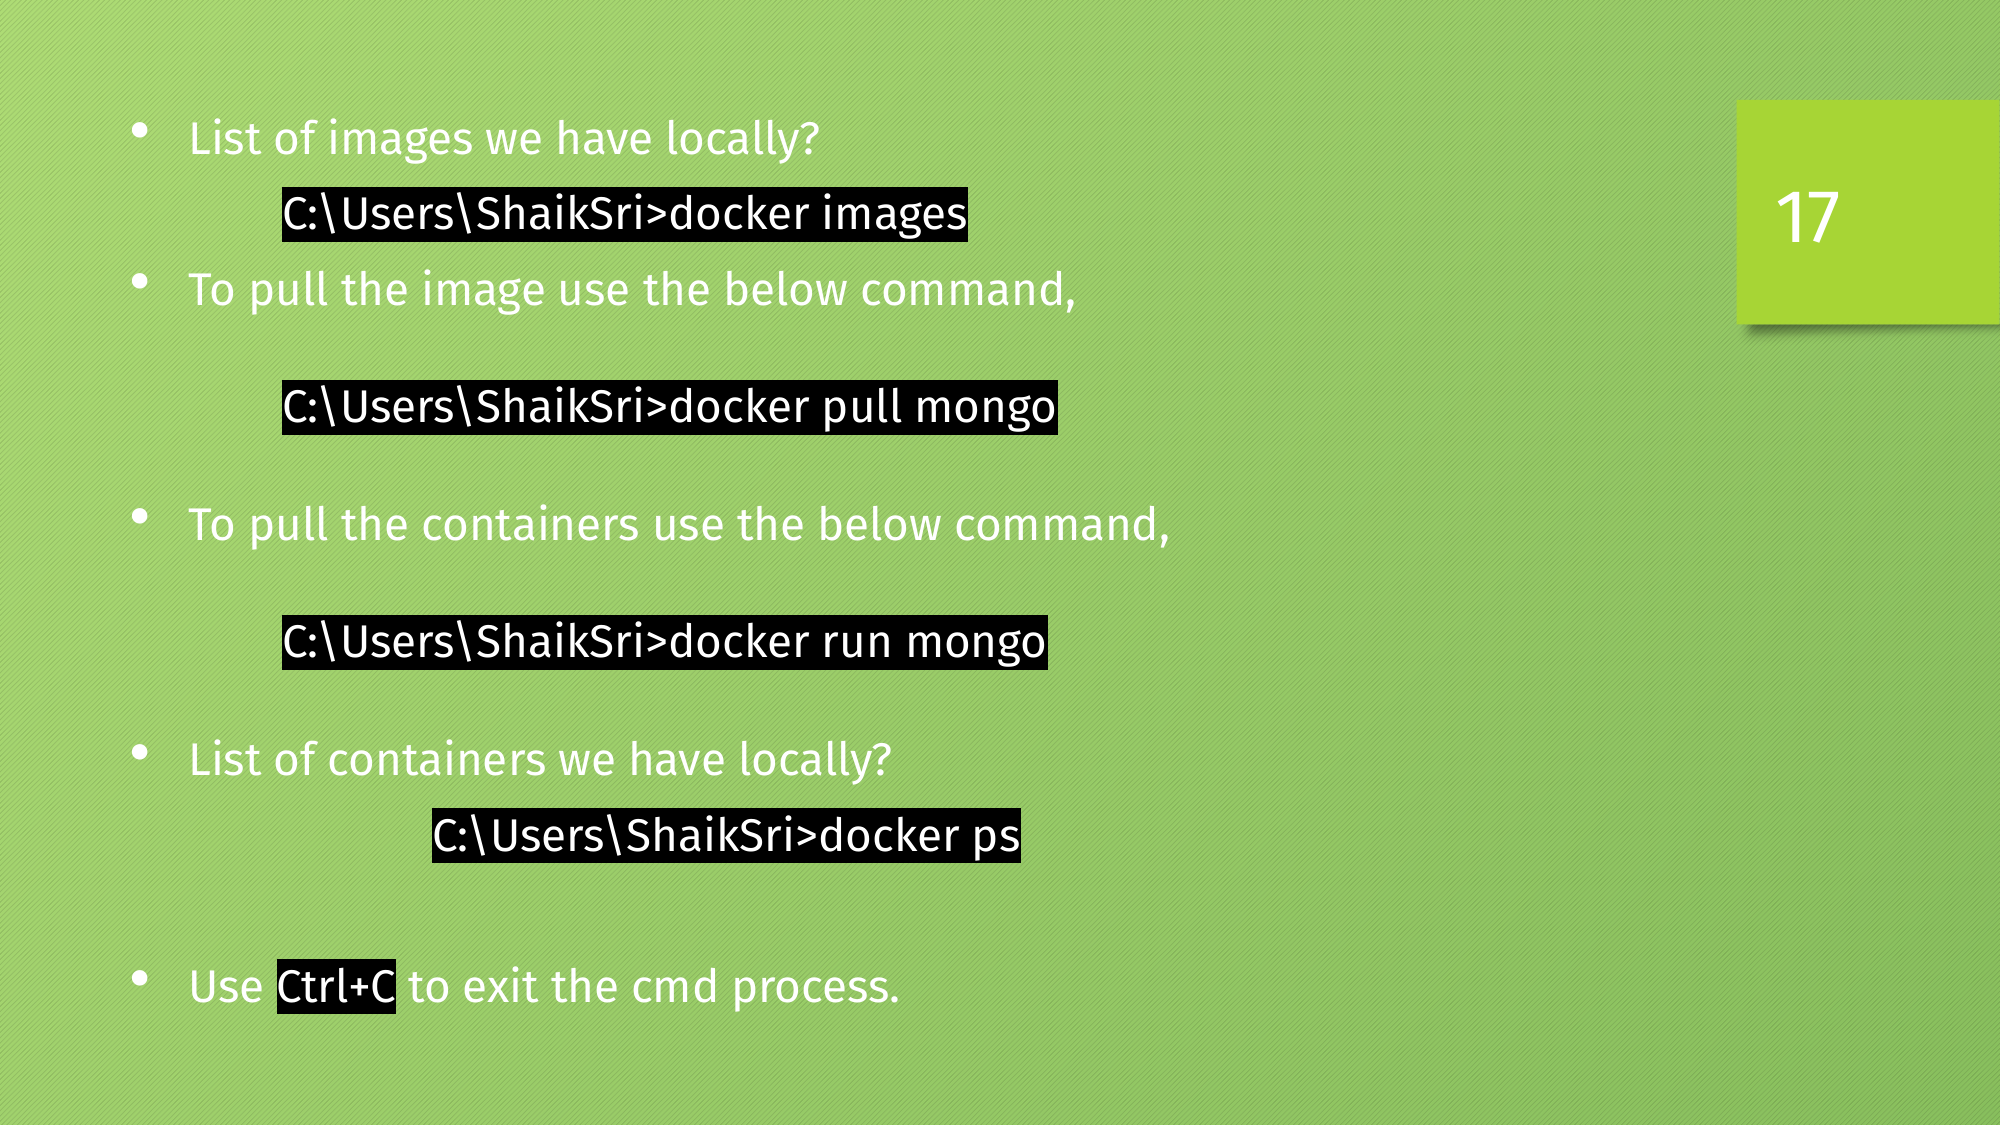

List of images we have locally?
C:\Users\ShaikSri>docker images
To pull the image use the below command,

C:\Users\ShaikSri>docker pull mongo

To pull the containers use the below command,

C:\Users\ShaikSri>docker run mongo

List of containers we have locally?
		C:\Users\ShaikSri>docker ps

Use Ctrl+C to exit the cmd process.
17